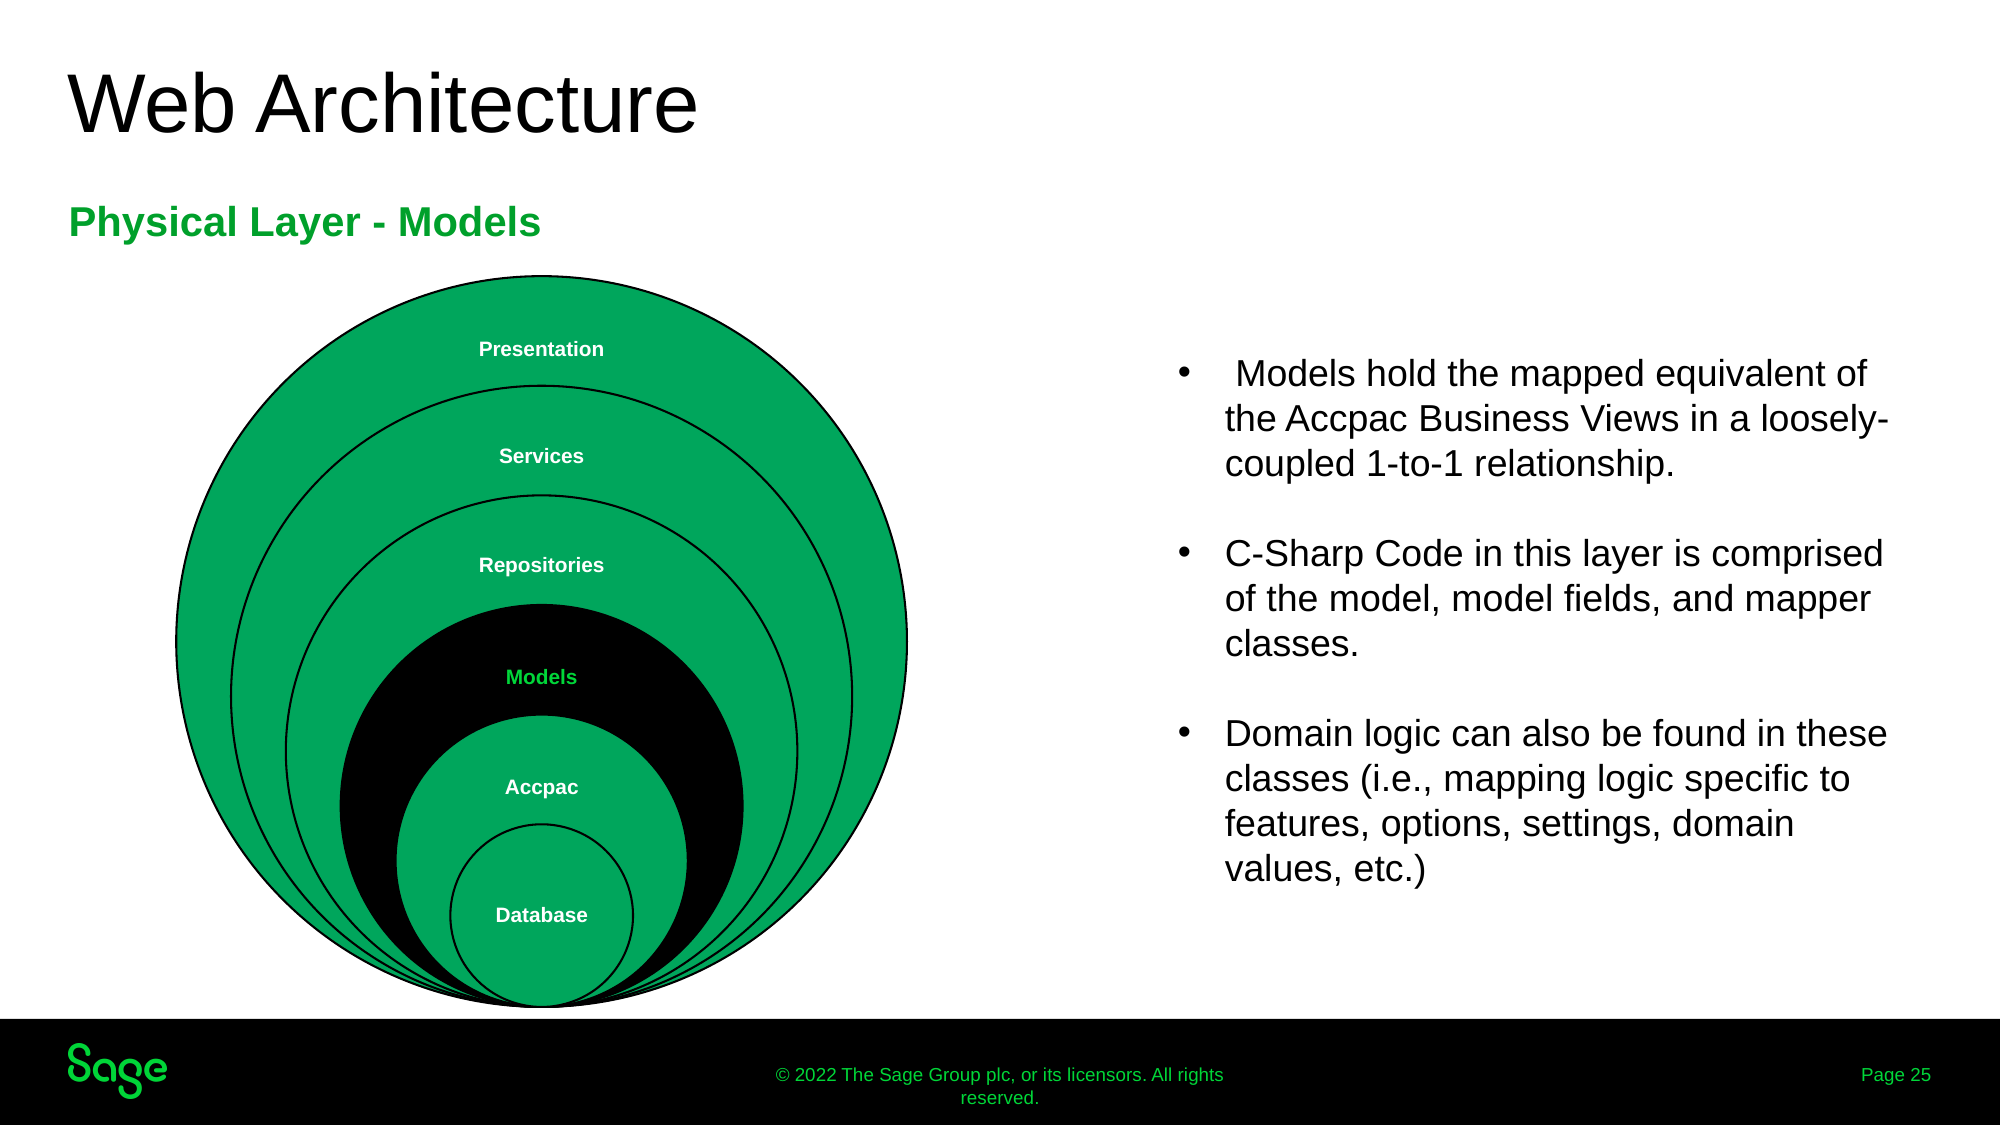

# Web Architecture
Physical Layer - Models
Presentation
Services
Repositories
Models
Accpac
Database
Web Screens
 Models hold the mapped equivalent of the Accpac Business Views in a loosely-coupled 1-to-1 relationship.

C-Sharp Code in this layer is comprised of the model, model fields, and mapper classes.

Domain logic can also be found in these classes (i.e., mapping logic specific to features, options, settings, domain values, etc.)

Page 25